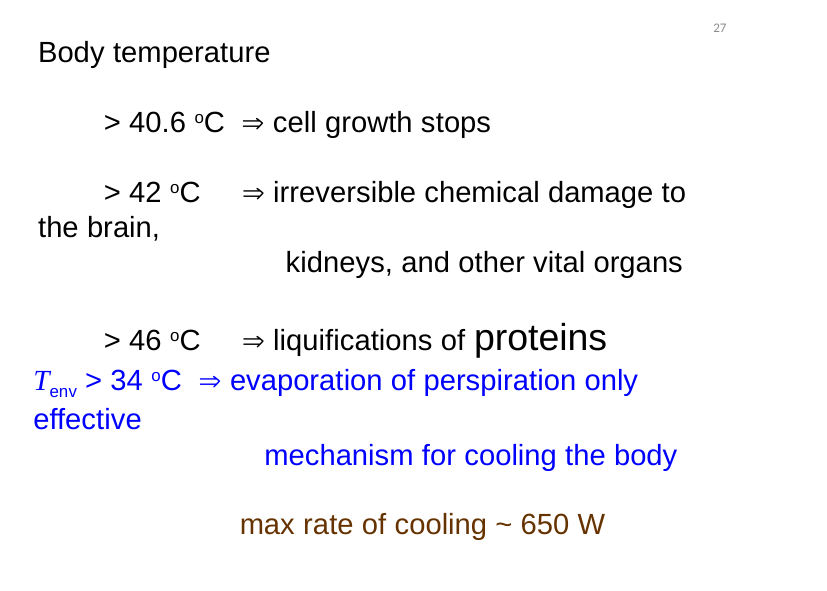

27
Body temperature

        > 40.6 oC  ⇒ cell growth stops

        > 42 oC     ⇒ irreversible chemical damage to the brain,
                              kidneys, and other vital organs

        > 46 oC     ⇒ liquifications of proteins
Tenv > 34 oC  ⇒ evaporation of perspiration only effective
                            mechanism for cooling the body

                         max rate of cooling ~ 650 W